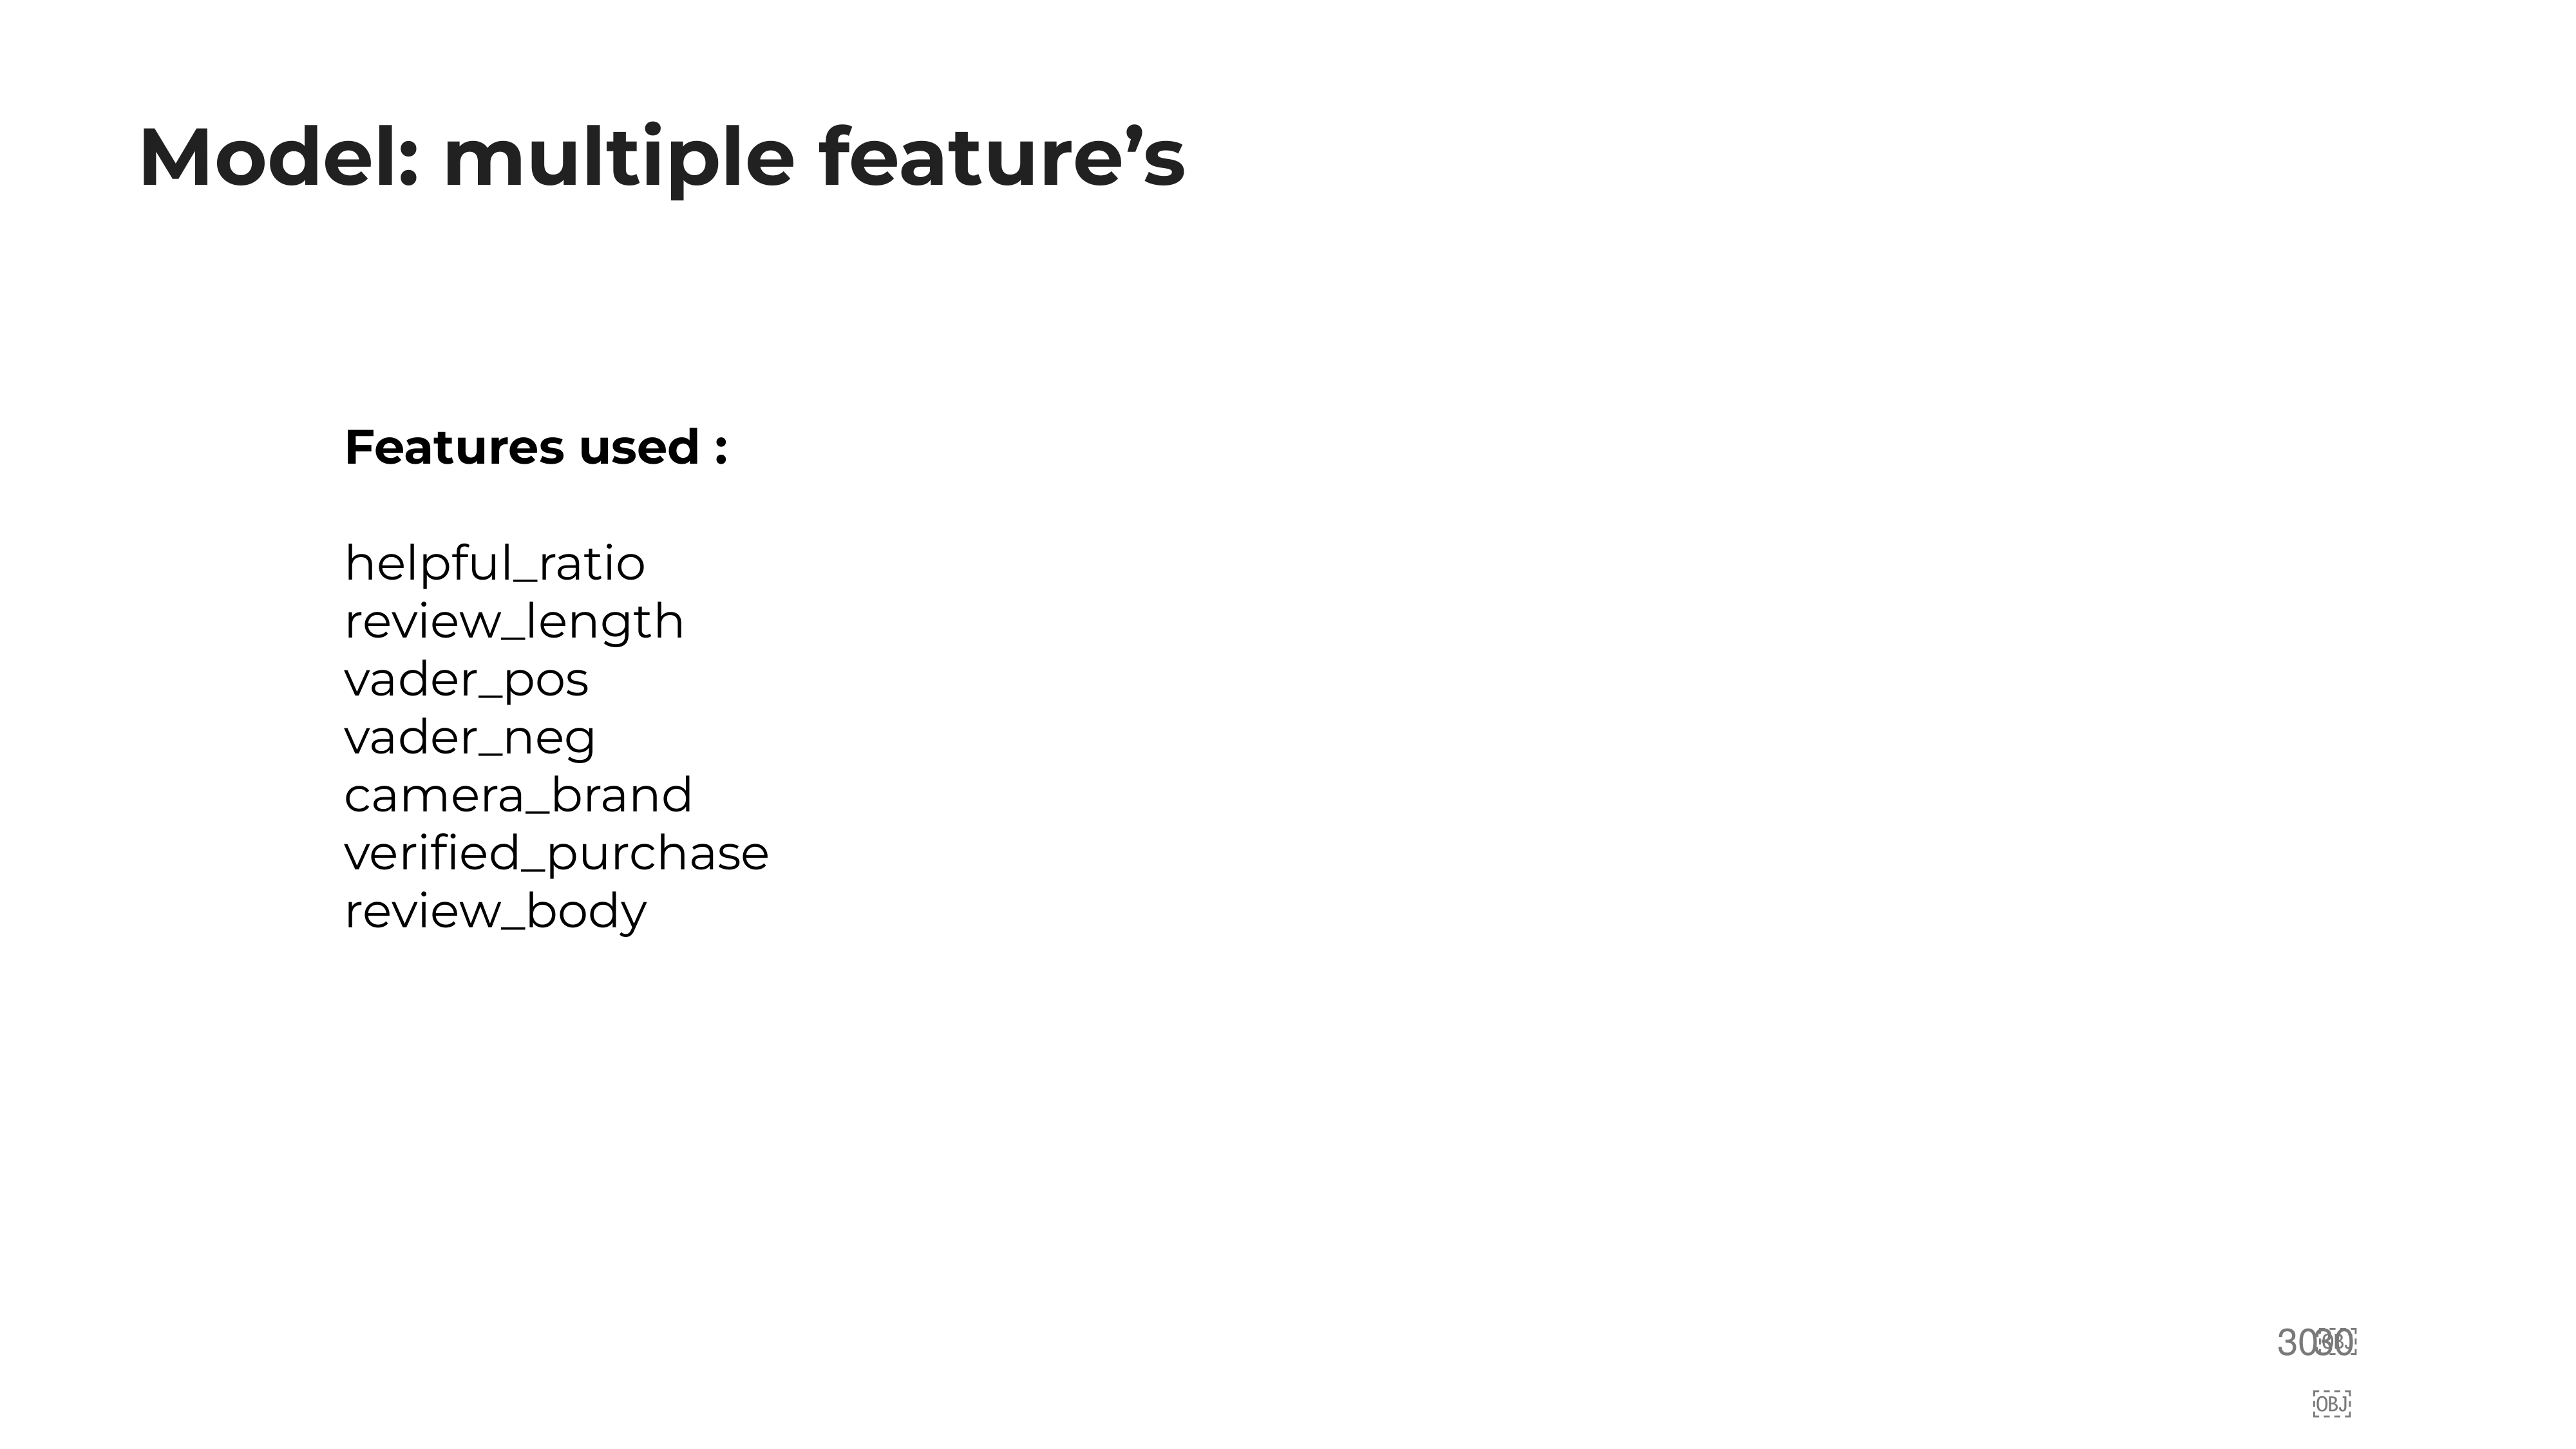

Model: multiple feature’s
Features used :

helpful_ratio
review_length
vader_pos
vader_neg
camera_brand
verified_purchase
review_body